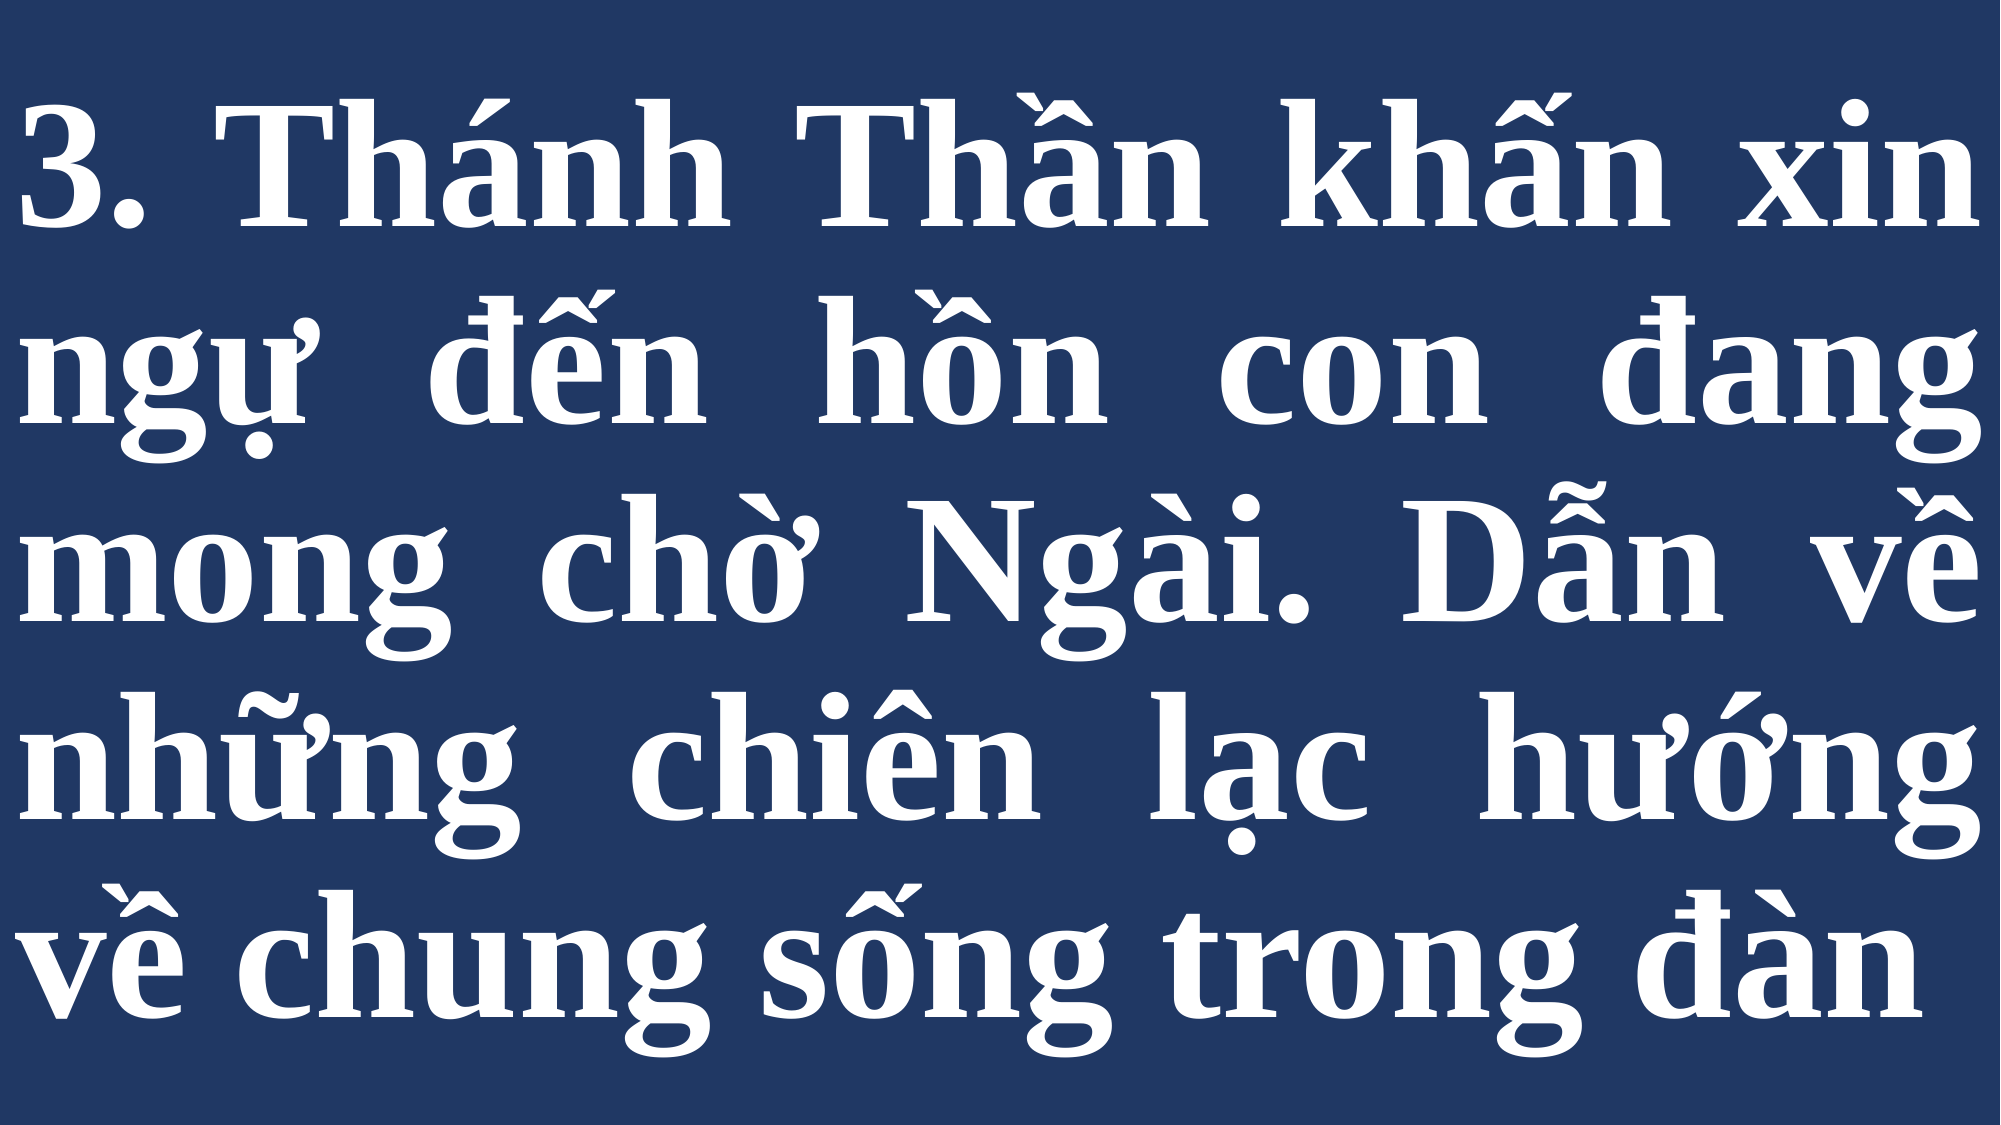

# 3. Thánh Thần khấn xin ngự đến hồn con đang mong chờ Ngài. Dẫn về những chiên lạc hướng về chung sống trong đàn